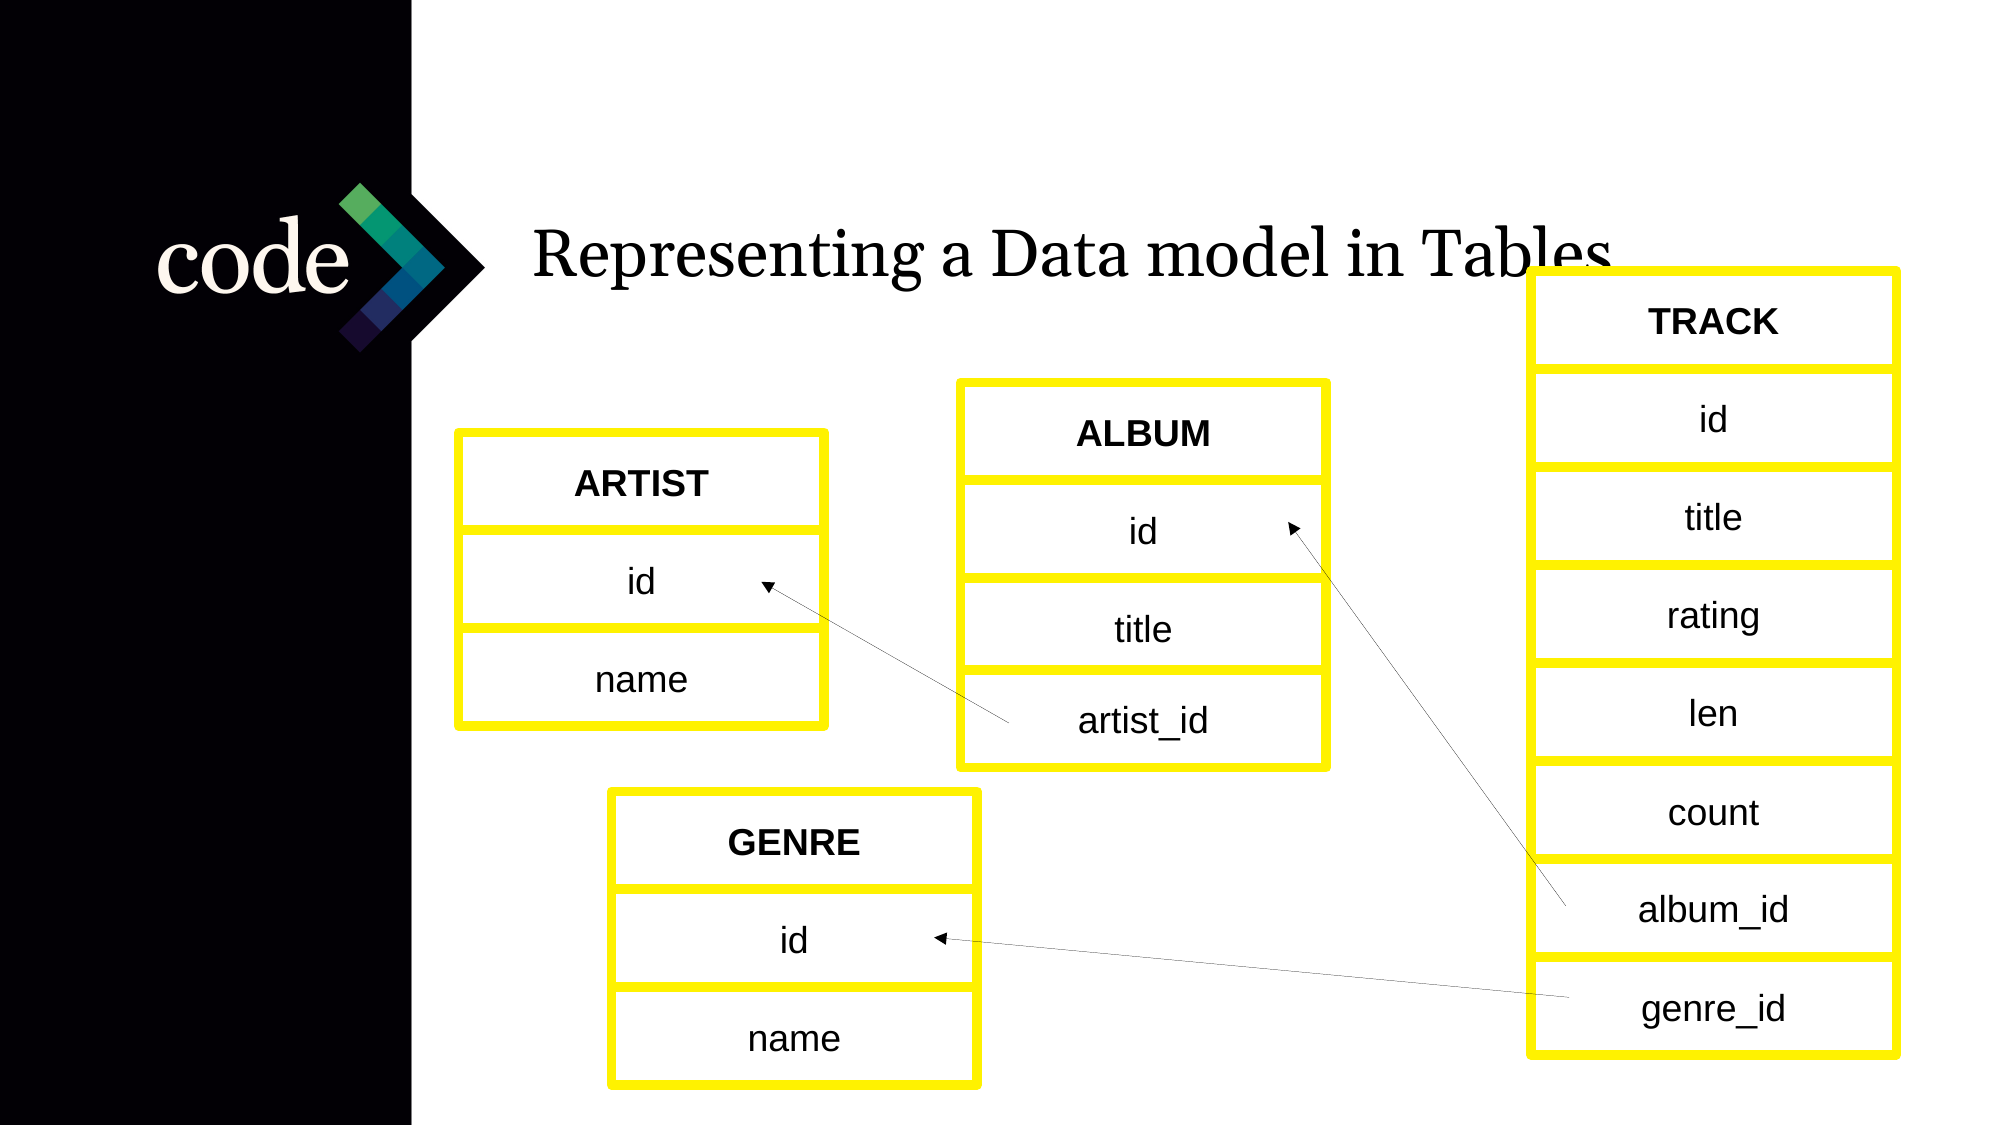

Representing a Data model in Tables
TRACK
id
ALBUM
ARTIST
title
id

id
rating
title

name
len
artist_id
count
GENRE
album_id
id

genre_id
name